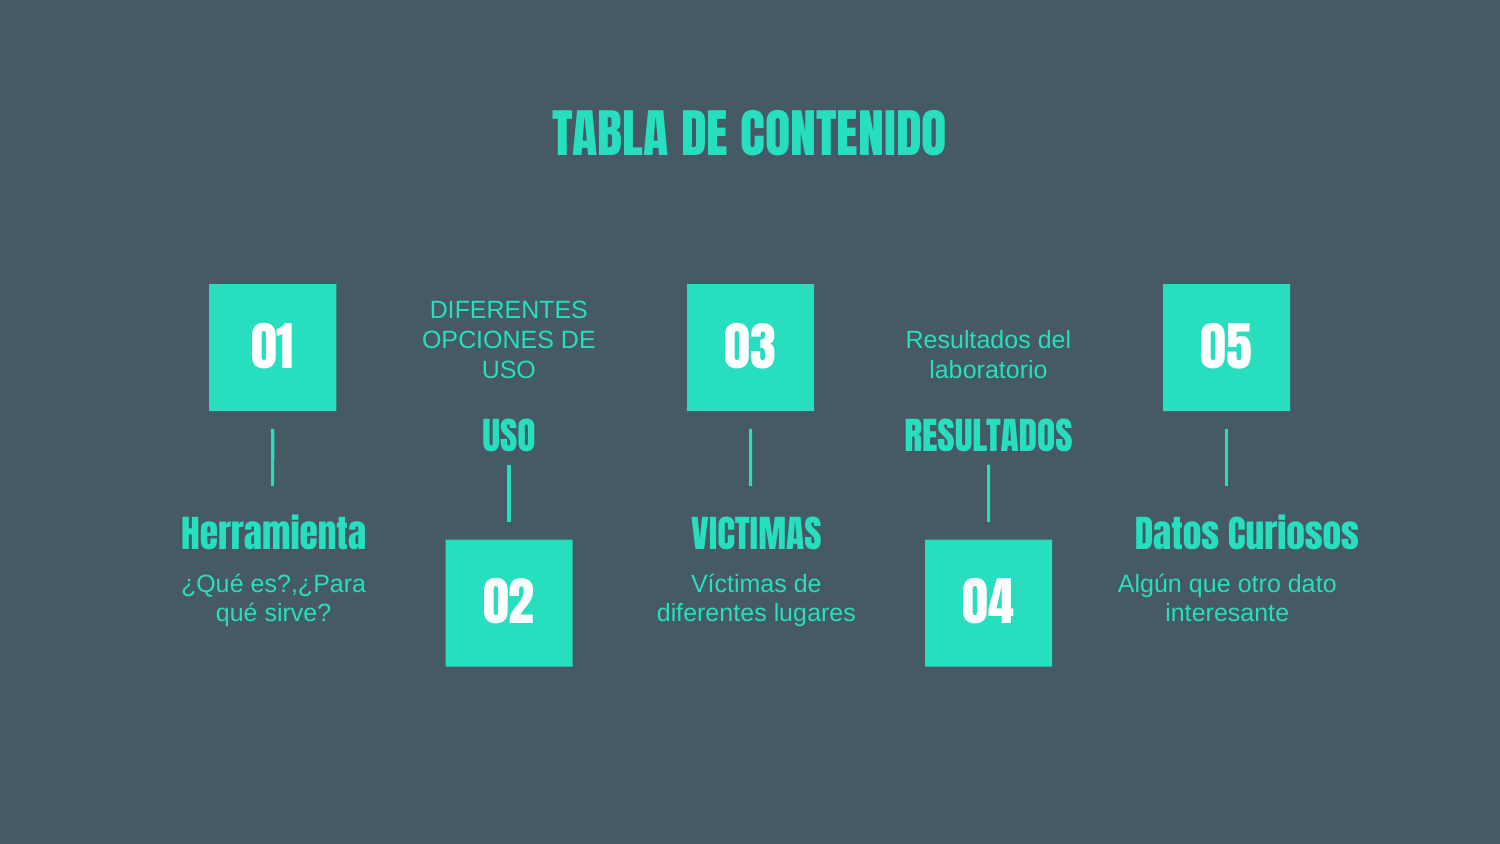

# TABLA DE CONTENIDO
DIFERENTES OPCIONES DE USO
Resultados del laboratorio
01
05
03
USO
RESULTADOS
Herramienta
VICTIMAS
Datos Curiosos
02
04
¿Qué es?,¿Para qué sirve?
Víctimas de diferentes lugares
Algún que otro dato interesante